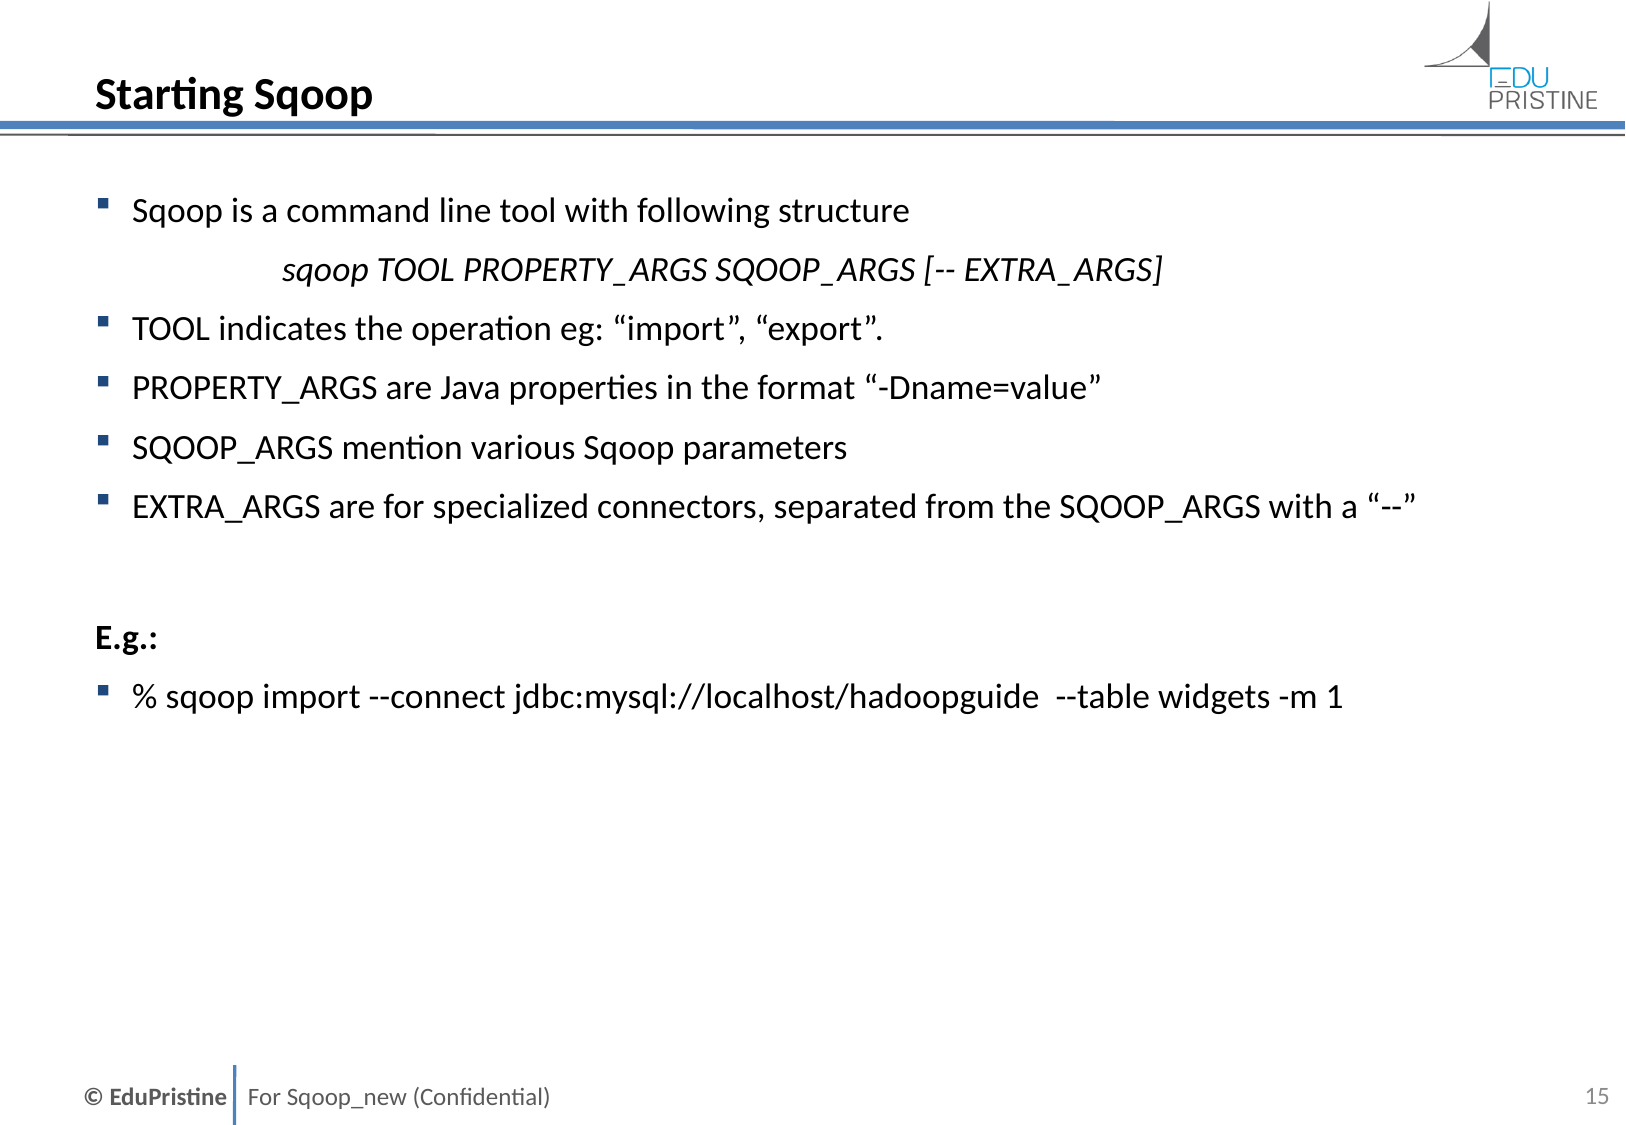

# Starting Sqoop
Sqoop is a command line tool with following structure
		sqoop TOOL PROPERTY_ARGS SQOOP_ARGS [-- EXTRA_ARGS]
TOOL indicates the operation eg: “import”, “export”.
PROPERTY_ARGS are Java properties in the format “-Dname=value”
SQOOP_ARGS mention various Sqoop parameters
EXTRA_ARGS are for specialized connectors, separated from the SQOOP_ARGS with a “--”

E.g.:
% sqoop import --connect jdbc:mysql://localhost/hadoopguide  --table widgets -m 1
15